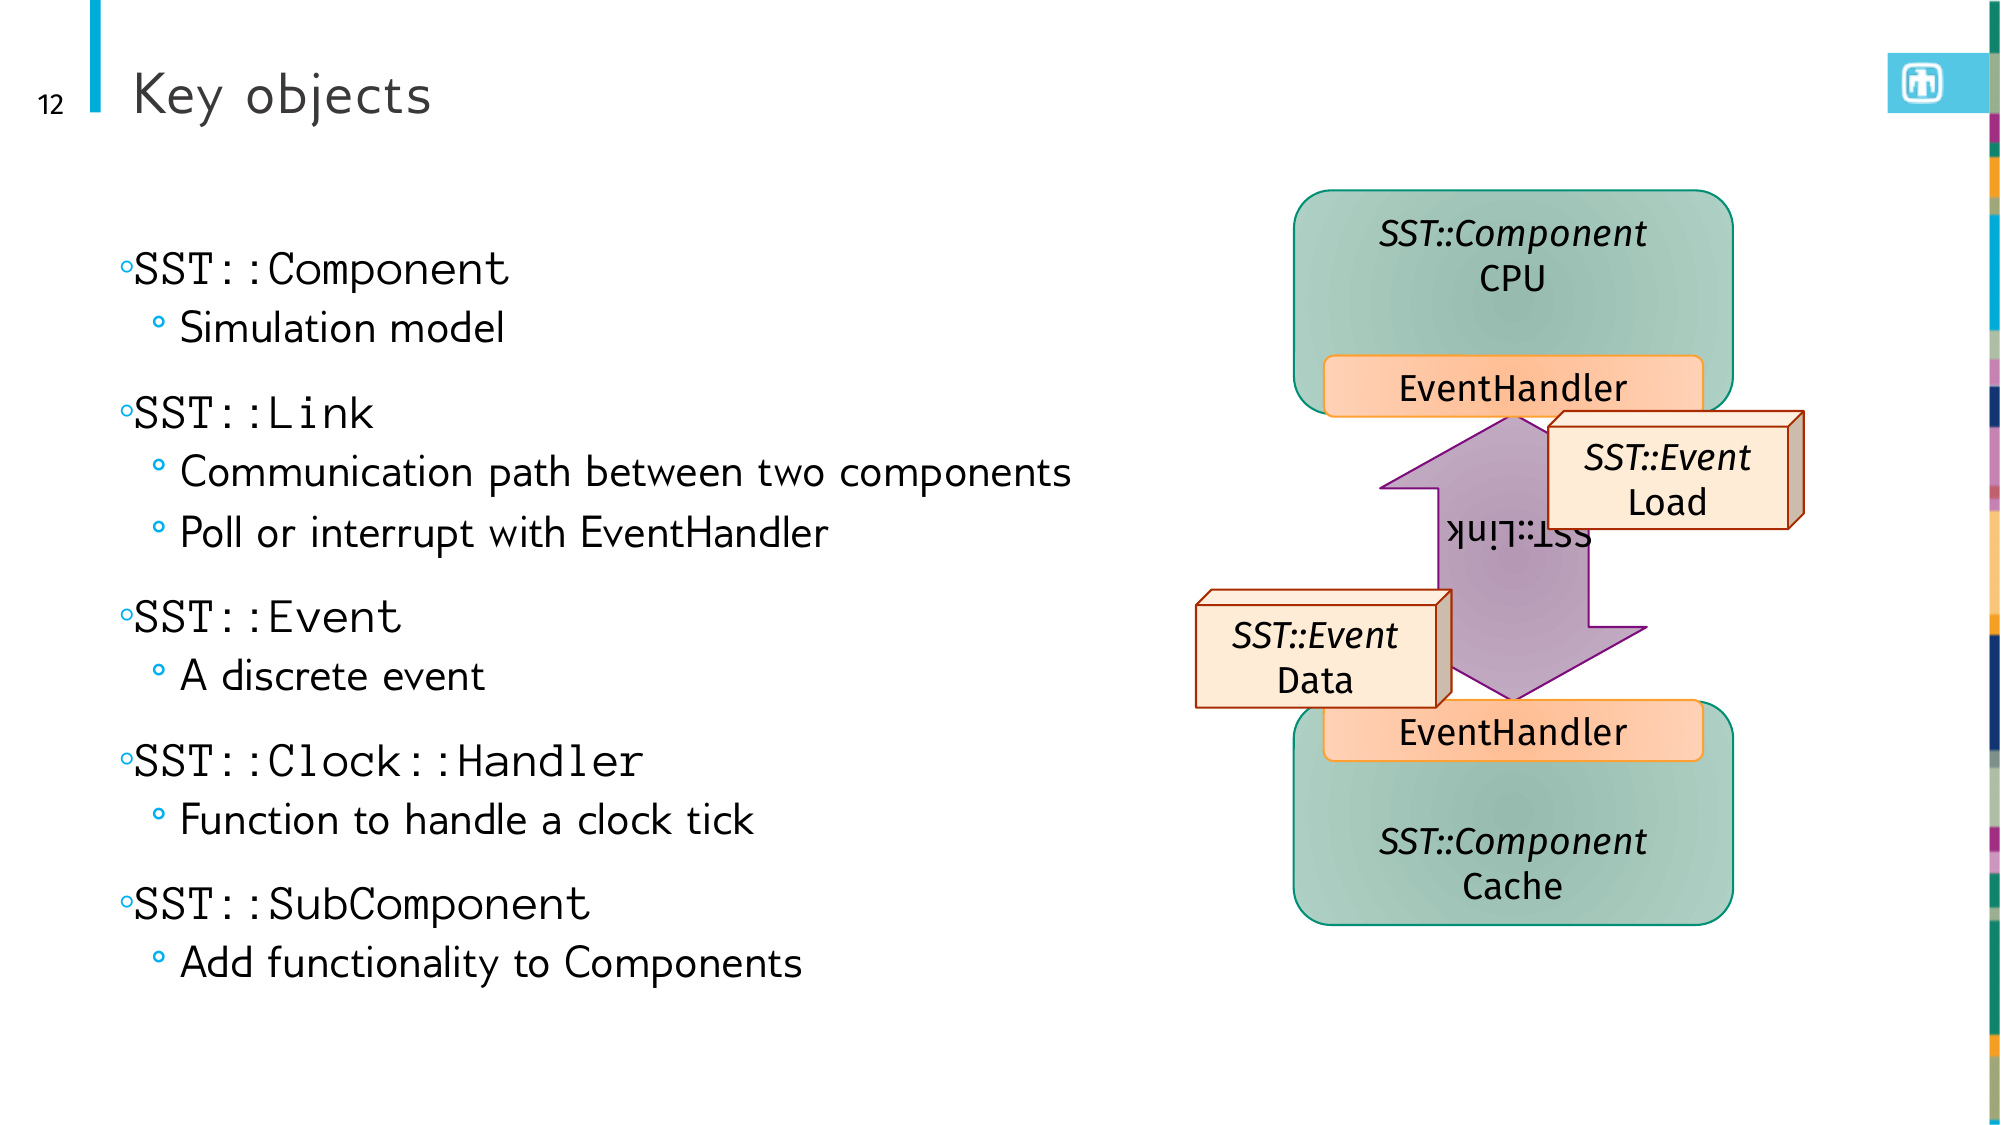

# Key objects
12
SST::Component
CPU

EventHandler
SST::Component
Simulation model
SST::Link
Communication path between two components
Poll or interrupt with EventHandler
SST::Event
A discrete event
SST::Clock::Handler
Function to handle a clock tick
SST::SubComponent
Add functionality to Components
SST::Event
Load
SST::Link
SST::Event
Data
EventHandler

SST::Component
Cache